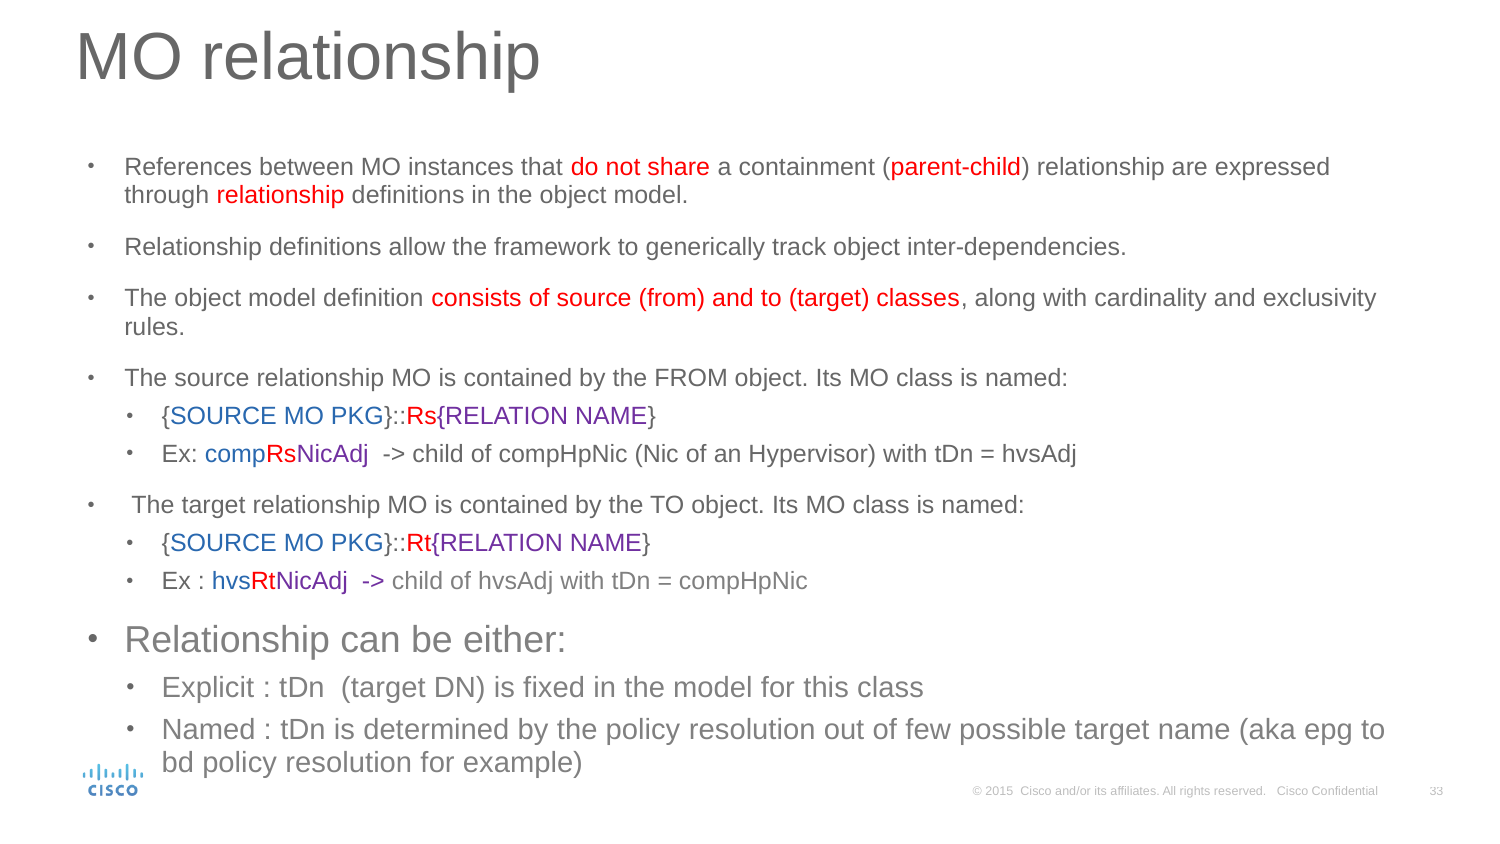

# MO relationship
References between MO instances that do not share a containment (parent-child) relationship are expressed through relationship definitions in the object model.
Relationship definitions allow the framework to generically track object inter-dependencies.
The object model definition consists of source (from) and to (target) classes, along with cardinality and exclusivity rules.
The source relationship MO is contained by the FROM object. Its MO class is named:
{SOURCE MO PKG}::Rs{RELATION NAME}
Ex: compRsNicAdj  -> child of compHpNic (Nic of an Hypervisor) with tDn = hvsAdj
 The target relationship MO is contained by the TO object. Its MO class is named:
{SOURCE MO PKG}::Rt{RELATION NAME}
Ex : hvsRtNicAdj  -> child of hvsAdj with tDn = compHpNic
Relationship can be either:
Explicit : tDn  (target DN) is fixed in the model for this class
Named : tDn is determined by the policy resolution out of few possible target name (aka epg to bd policy resolution for example)